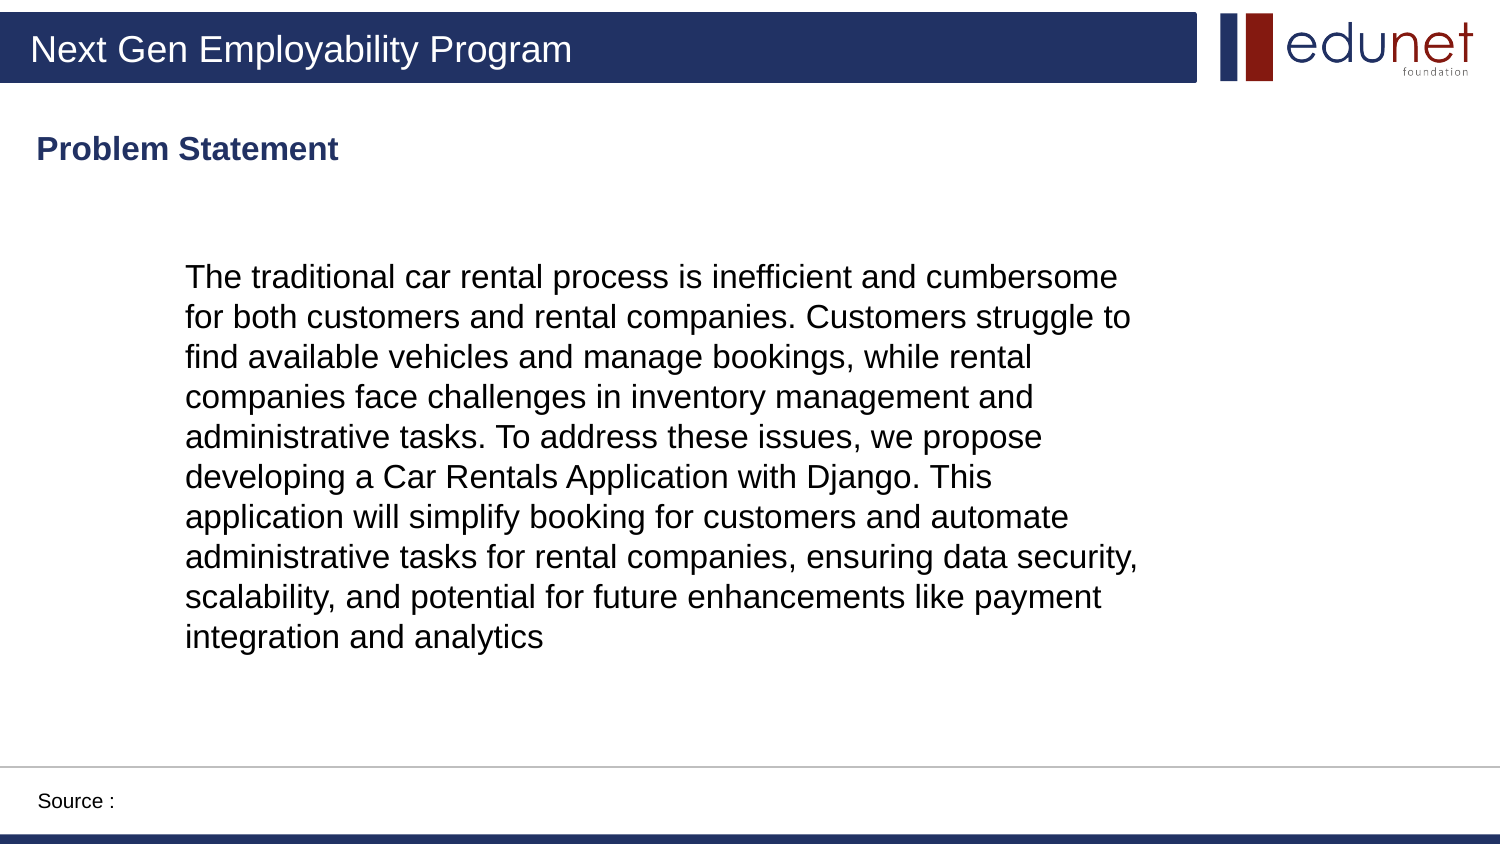

Problem Statement
The traditional car rental process is inefficient and cumbersome for both customers and rental companies. Customers struggle to find available vehicles and manage bookings, while rental companies face challenges in inventory management and administrative tasks. To address these issues, we propose developing a Car Rentals Application with Django. This application will simplify booking for customers and automate administrative tasks for rental companies, ensuring data security, scalability, and potential for future enhancements like payment integration and analytics
Source :